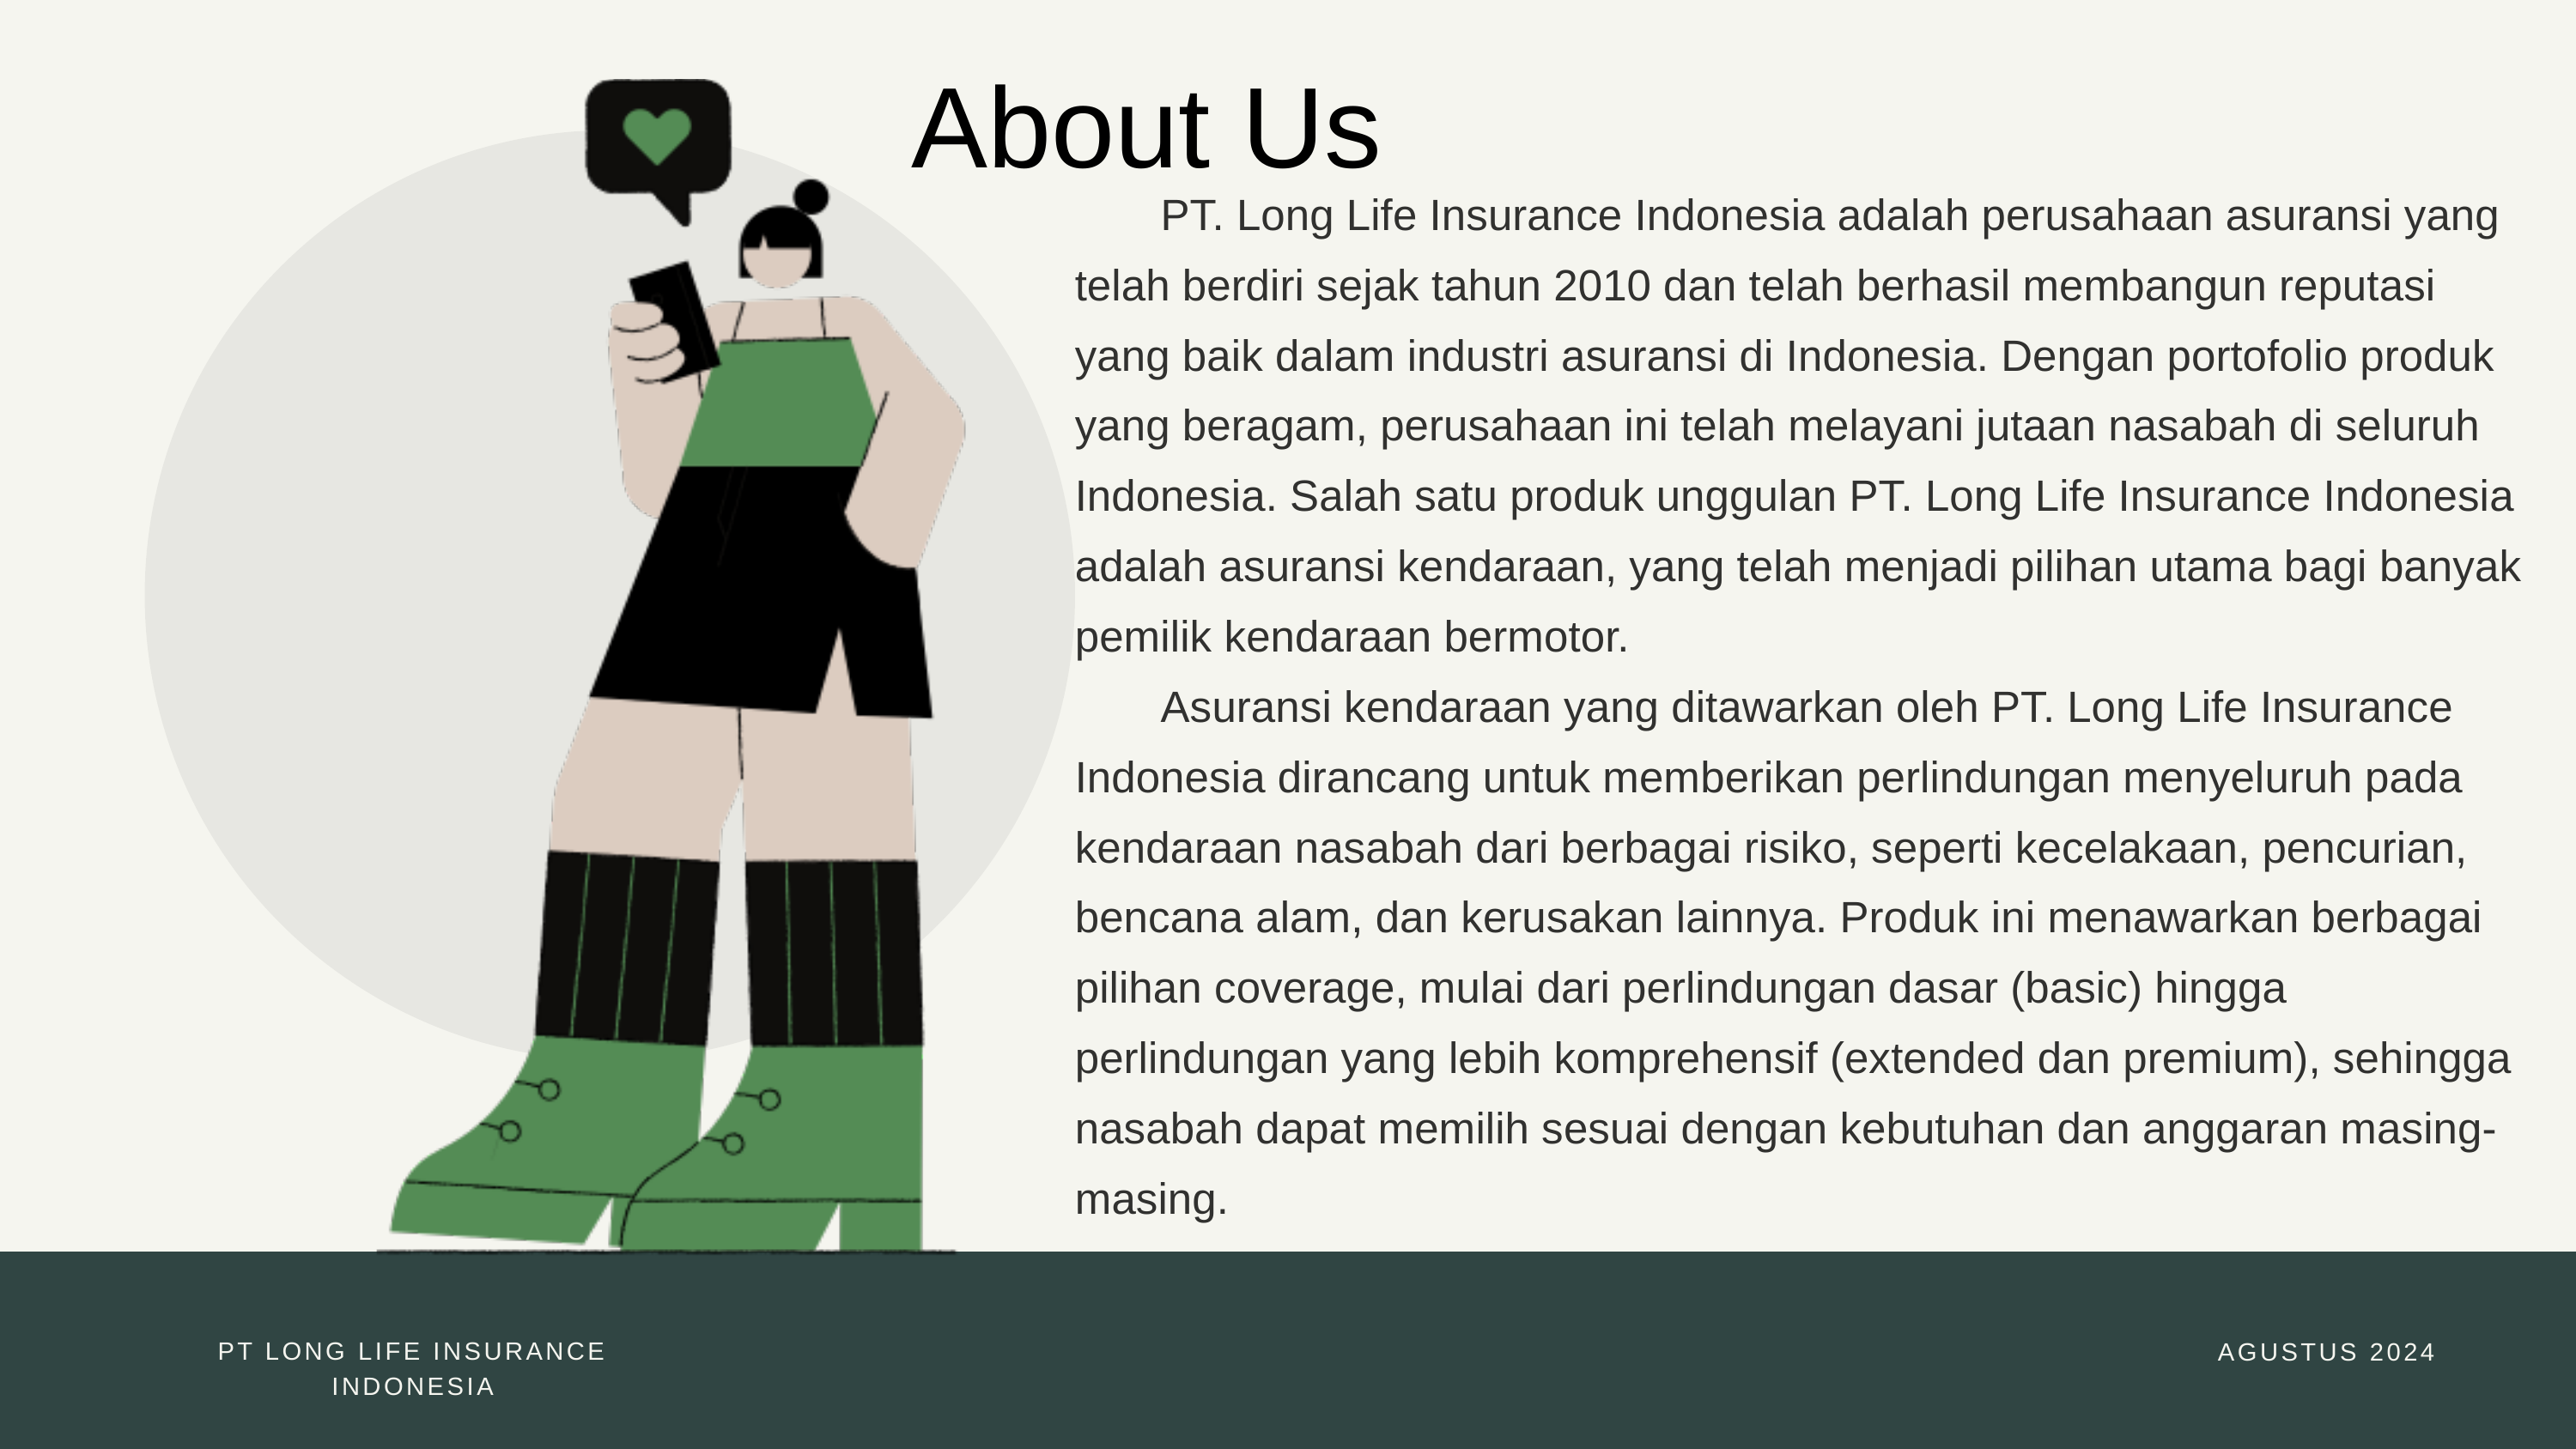

About Us

       PT. Long Life Insurance Indonesia adalah perusahaan asuransi yang telah berdiri sejak tahun 2010 dan telah berhasil membangun reputasi yang baik dalam industri asuransi di Indonesia. Dengan portofolio produk yang beragam, perusahaan ini telah melayani jutaan nasabah di seluruh Indonesia. Salah satu produk unggulan PT. Long Life Insurance Indonesia adalah asuransi kendaraan, yang telah menjadi pilihan utama bagi banyak pemilik kendaraan bermotor.
       Asuransi kendaraan yang ditawarkan oleh PT. Long Life Insurance Indonesia dirancang untuk memberikan perlindungan menyeluruh pada kendaraan nasabah dari berbagai risiko, seperti kecelakaan, pencurian, bencana alam, dan kerusakan lainnya. Produk ini menawarkan berbagai pilihan coverage, mulai dari perlindungan dasar (basic) hingga perlindungan yang lebih komprehensif (extended dan premium), sehingga nasabah dapat memilih sesuai dengan kebutuhan dan anggaran masing-masing.

PT LONG LIFE INSURANCE INDONESIA
AGUSTUS 2024